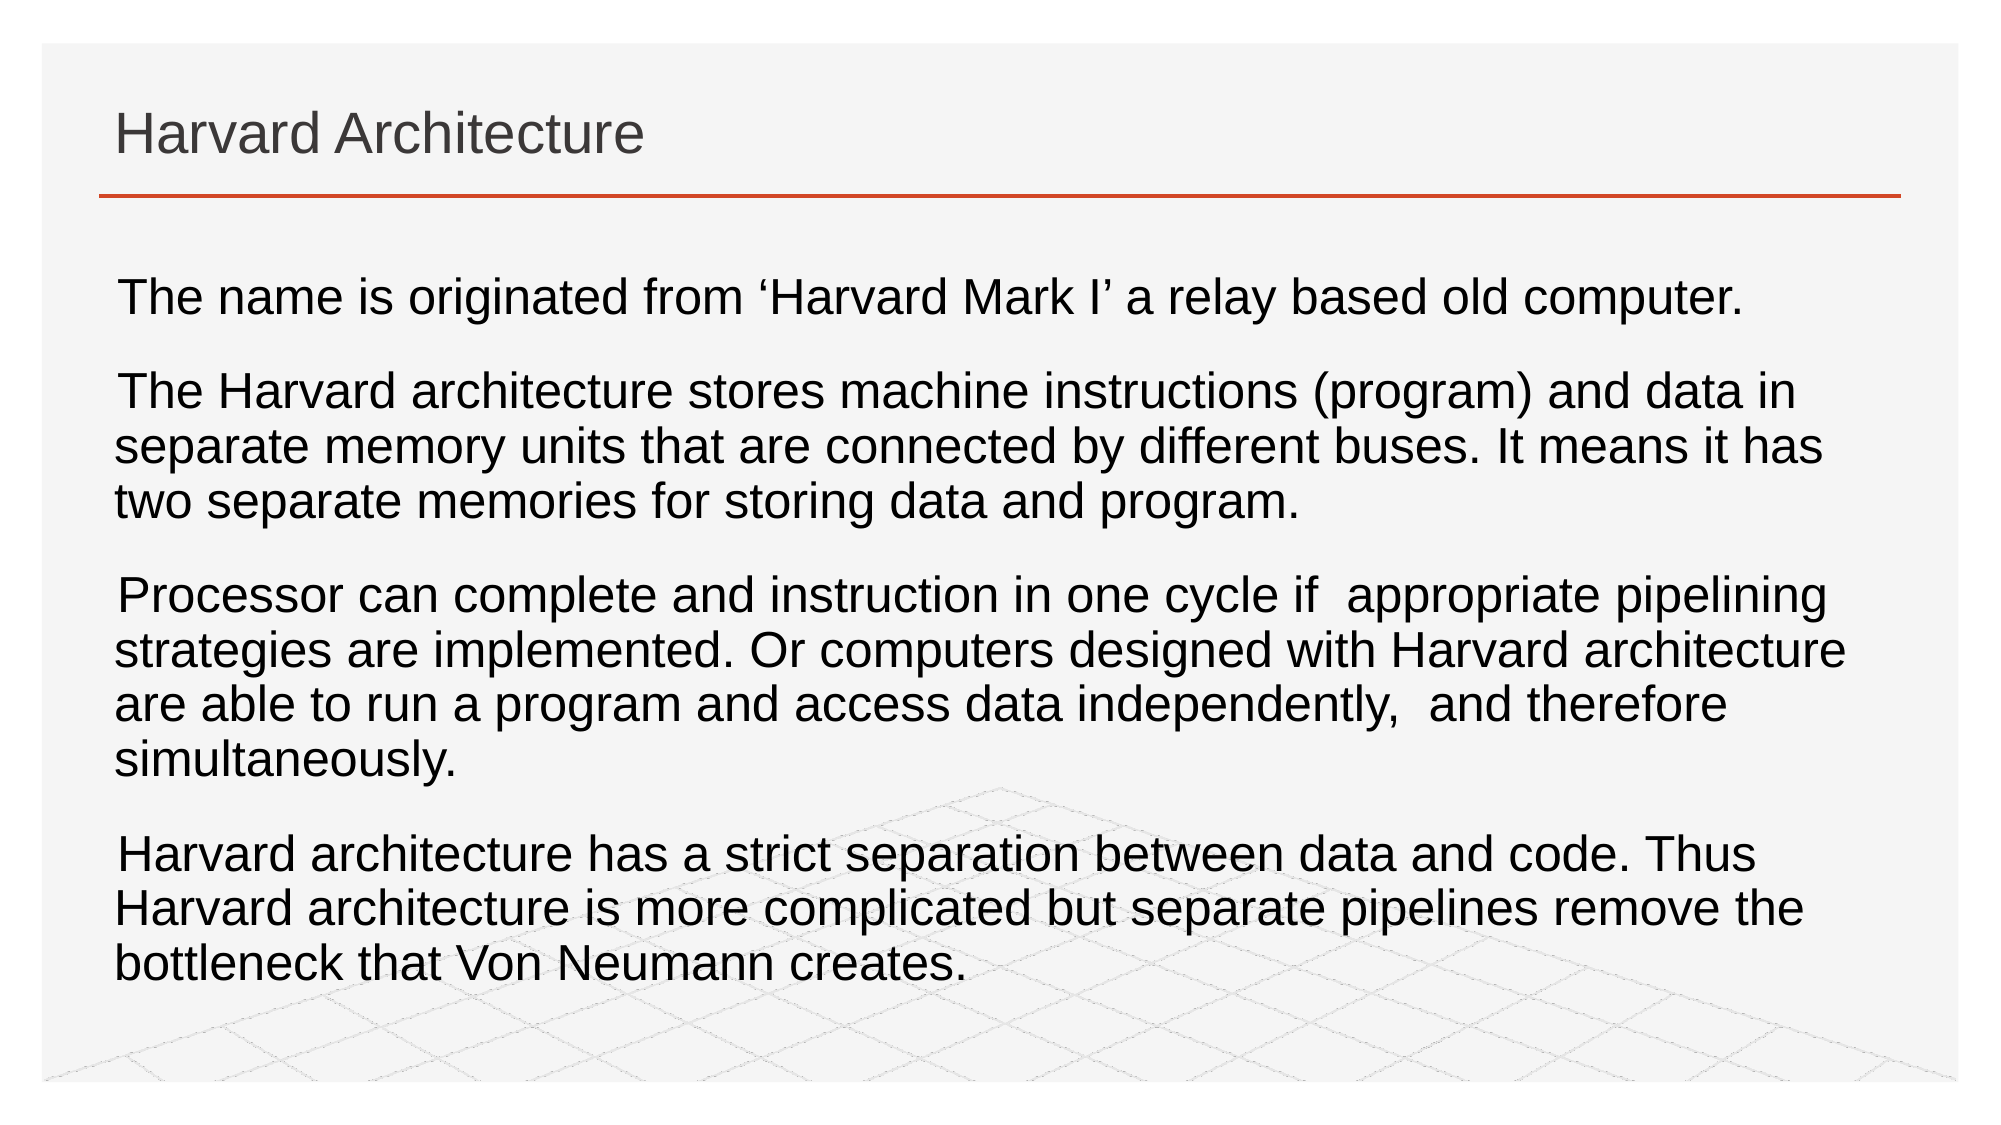

# Harvard Architecture
The name is originated from ‘Harvard Mark I’ a relay based old computer.
The Harvard architecture stores machine instructions (program) and data in separate memory units that are connected by different buses. It means it has two separate memories for storing data and program.
Processor can complete and instruction in one cycle if  appropriate pipelining strategies are implemented. Or computers designed with Harvard architecture are able to run a program and access data independently,  and therefore simultaneously.
Harvard architecture has a strict separation between data and code. Thus Harvard architecture is more complicated but separate pipelines remove the bottleneck that Von Neumann creates.